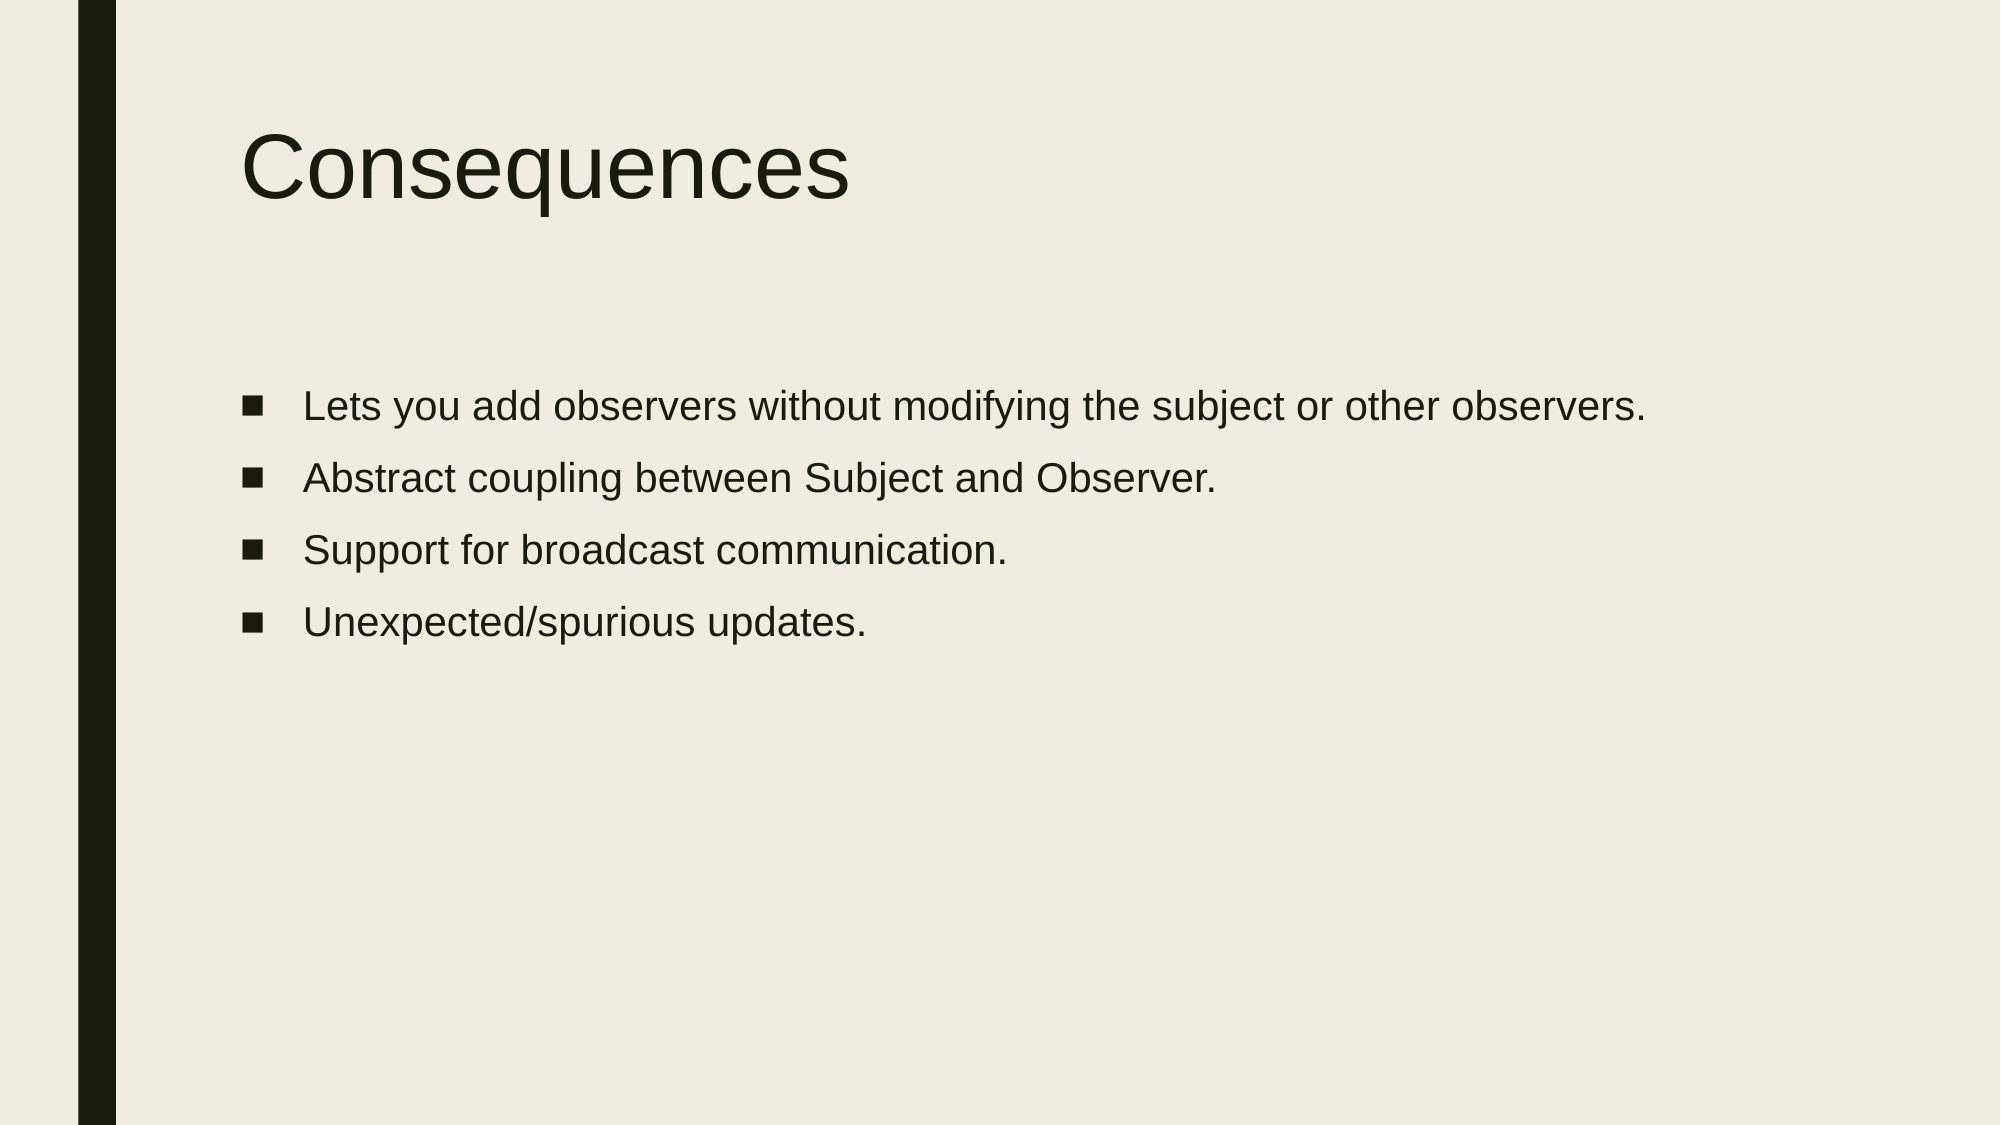

# Consequences
Lets you add observers without modifying the subject or other observers.
Abstract coupling between Subject and Observer.
Support for broadcast communication.
Unexpected/spurious updates.